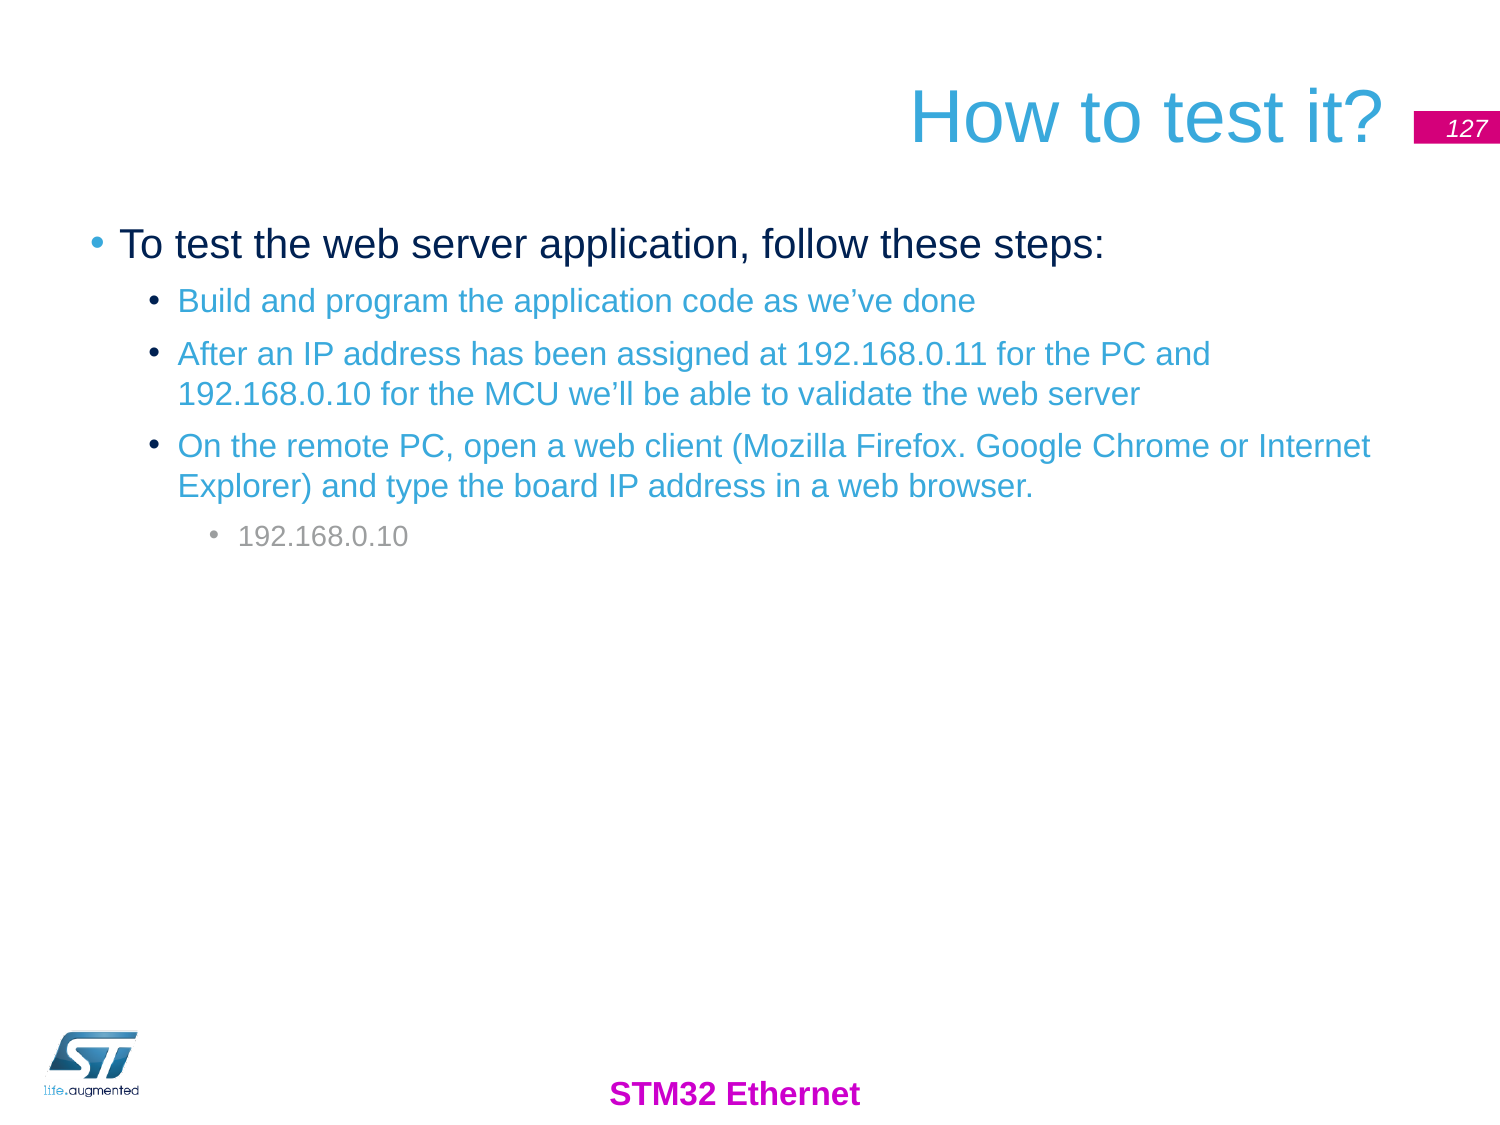

# How to test it?
127
To test the web server application, follow these steps:
Build and program the application code as we’ve done
After an IP address has been assigned at 192.168.0.11 for the PC and 192.168.0.10 for the MCU we’ll be able to validate the web server
On the remote PC, open a web client (Mozilla Firefox. Google Chrome or Internet Explorer) and type the board IP address in a web browser.
192.168.0.10